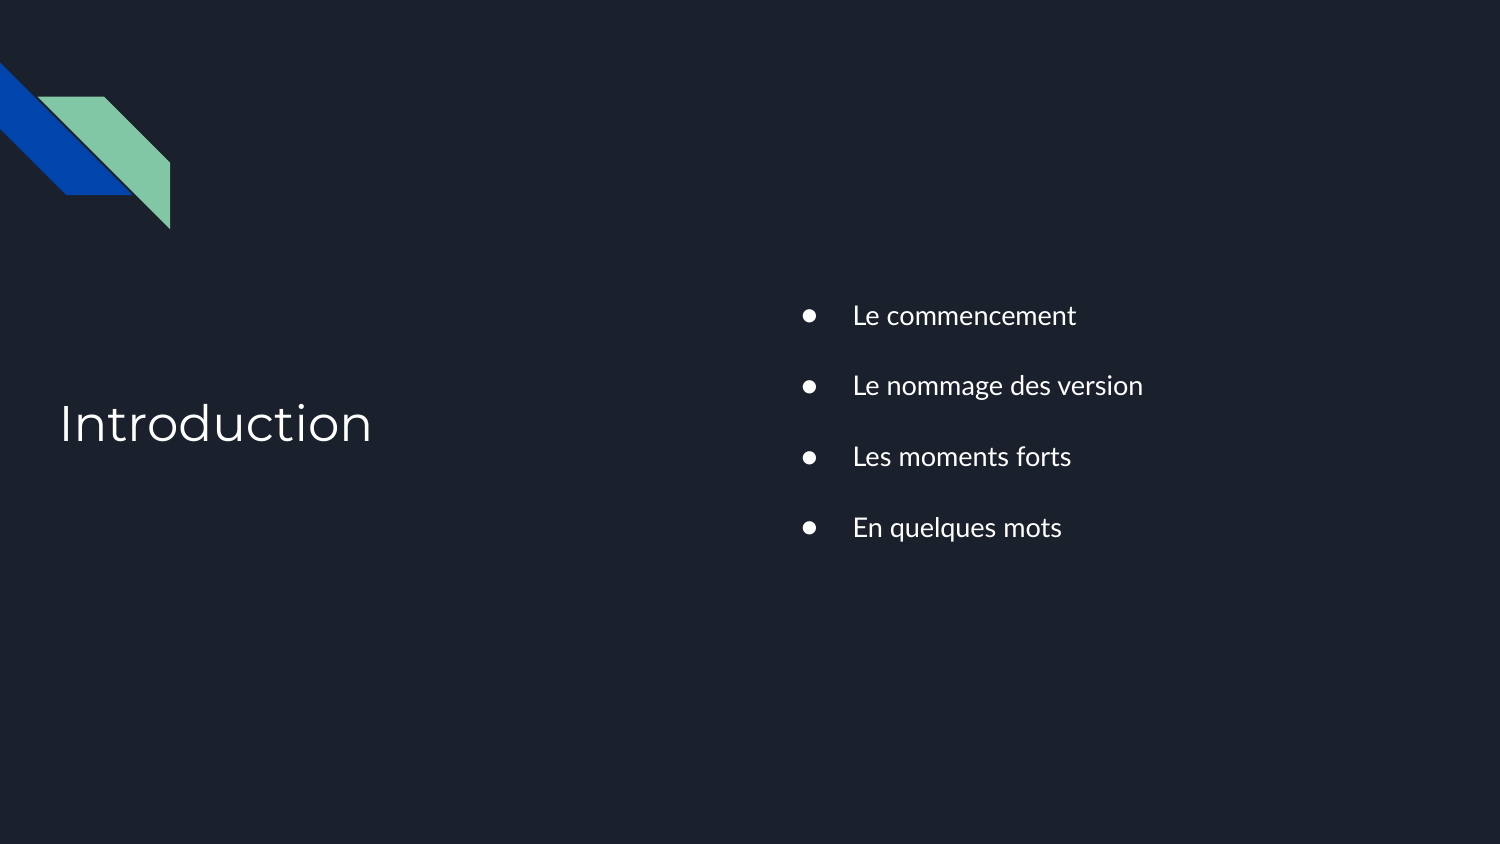

Le commencement
Le nommage des version
Les moments forts
En quelques mots
# Introduction